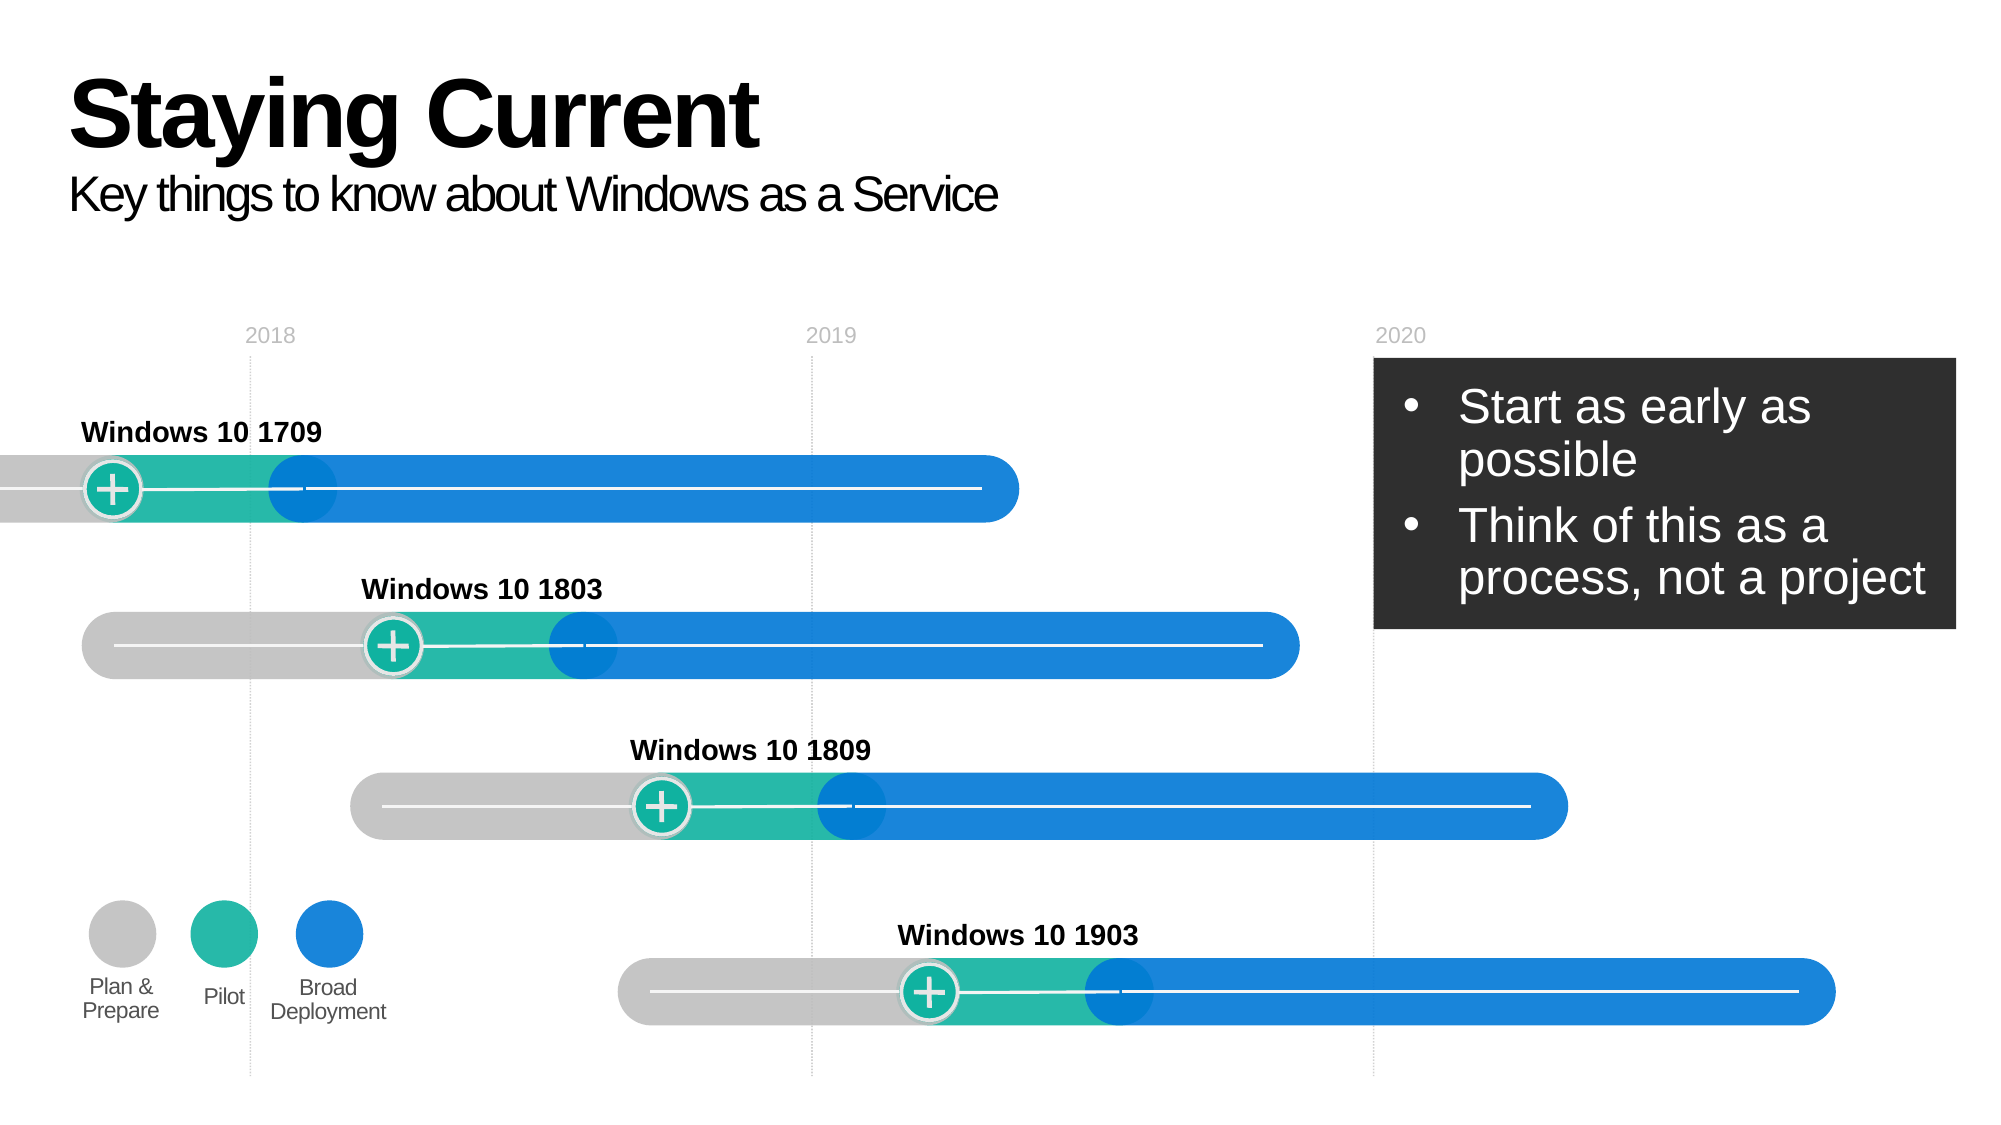

# Staying Current Key things to know about Windows as a Service
2018
2019
2020
Start as early as possible
Think of this as a process, not a project
Windows 10 1709

Windows 10 1803

Windows 10 1809

Windows 10 1903

Pilot
Plan & Prepare
Broad
Deployment